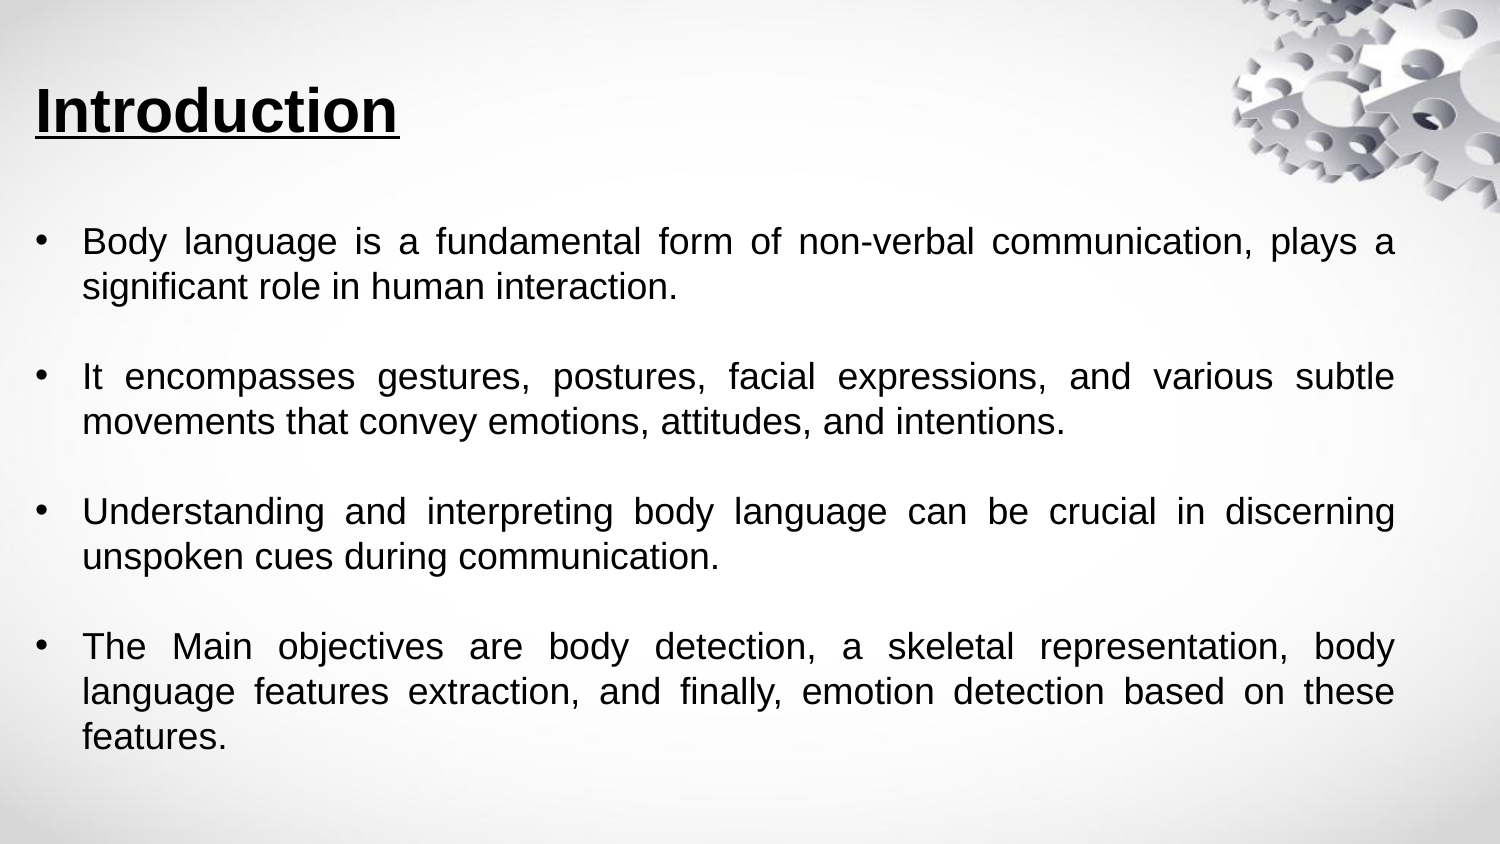

# Introduction
Body language is a fundamental form of non-verbal communication, plays a significant role in human interaction.

It encompasses gestures, postures, facial expressions, and various subtle movements that convey emotions, attitudes, and intentions.

Understanding and interpreting body language can be crucial in discerning unspoken cues during communication.

The Main objectives are body detection, a skeletal representation, body language features extraction, and finally, emotion detection based on these features.